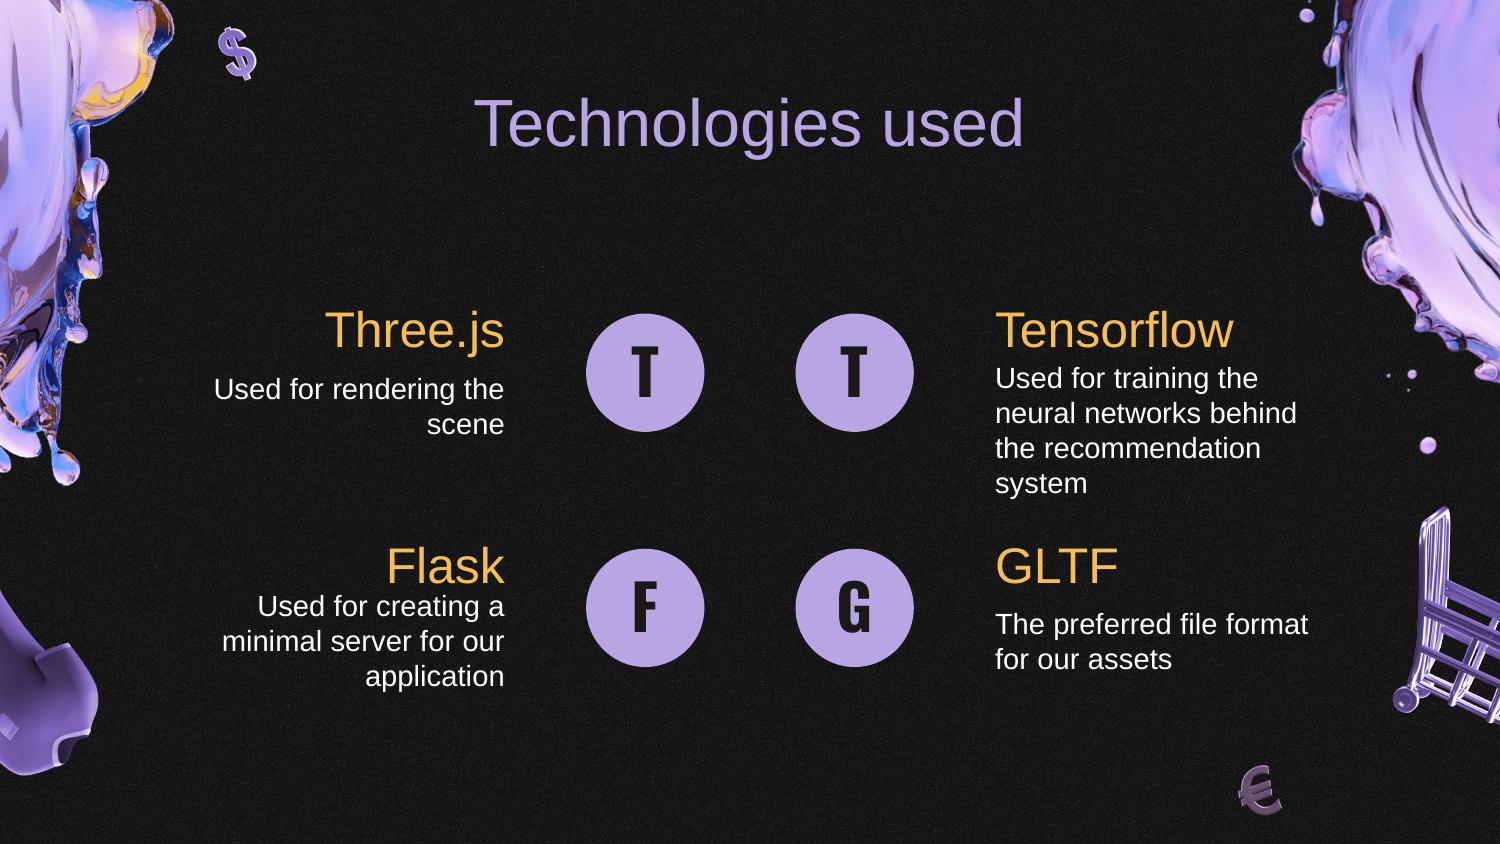

# Technologies used
Three.js
Tensorflow
T
T
Used for rendering the scene
Used for training the neural networks behind the recommendation system
Flask
GLTF
F
G
Used for creating a minimal server for our application
The preferred file format for our assets